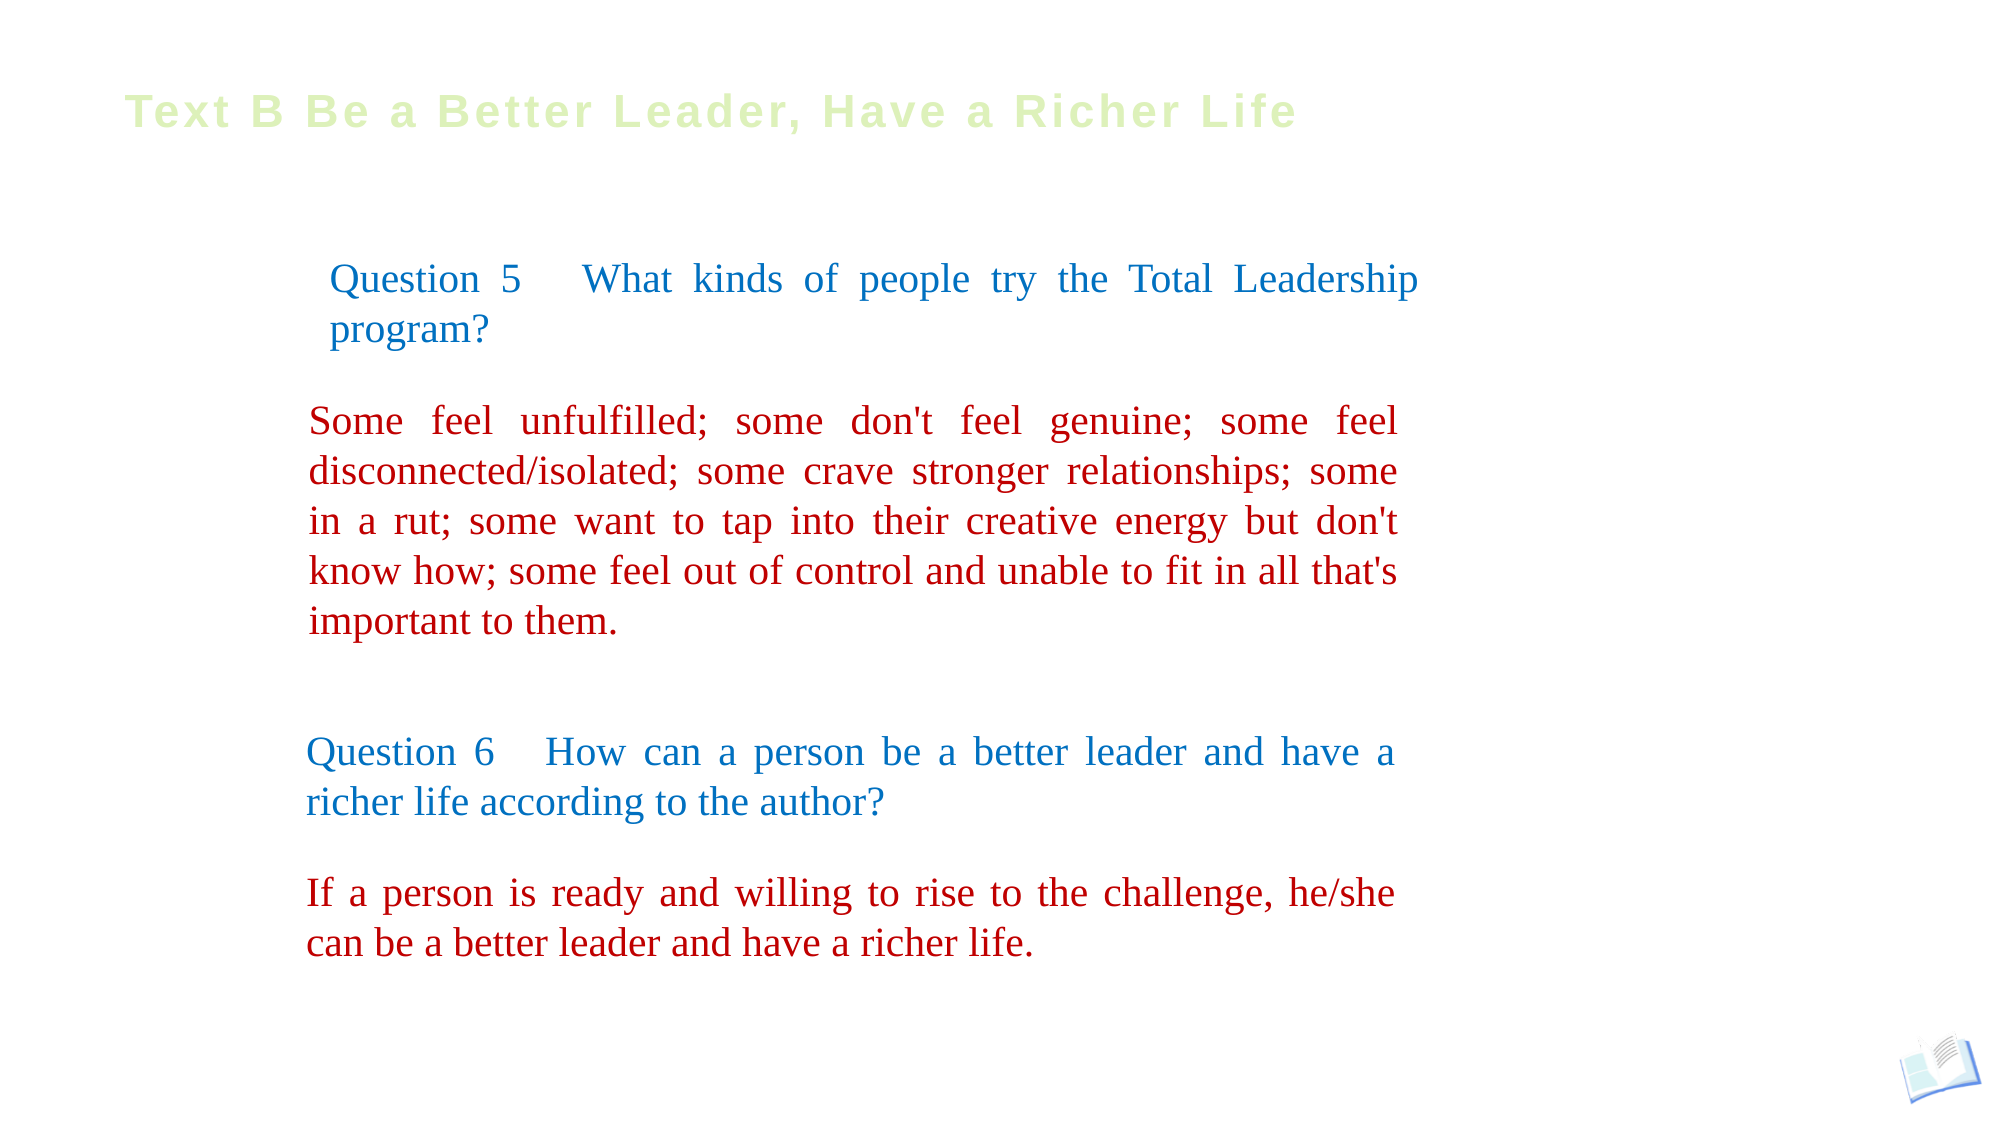

# Text B Be a Better Leader, Have a Richer Life
Question 5   What kinds of people try the Total Leadership program?
Some feel unfulfilled; some don't feel genuine; some feel disconnected/isolated; some crave stronger relationships; some in a rut; some want to tap into their creative energy but don't know how; some feel out of control and unable to fit in all that's important to them.
Question 6   How can a person be a better leader and have a richer life according to the author?
If a person is ready and willing to rise to the challenge, he/she can be a better leader and have a richer life.